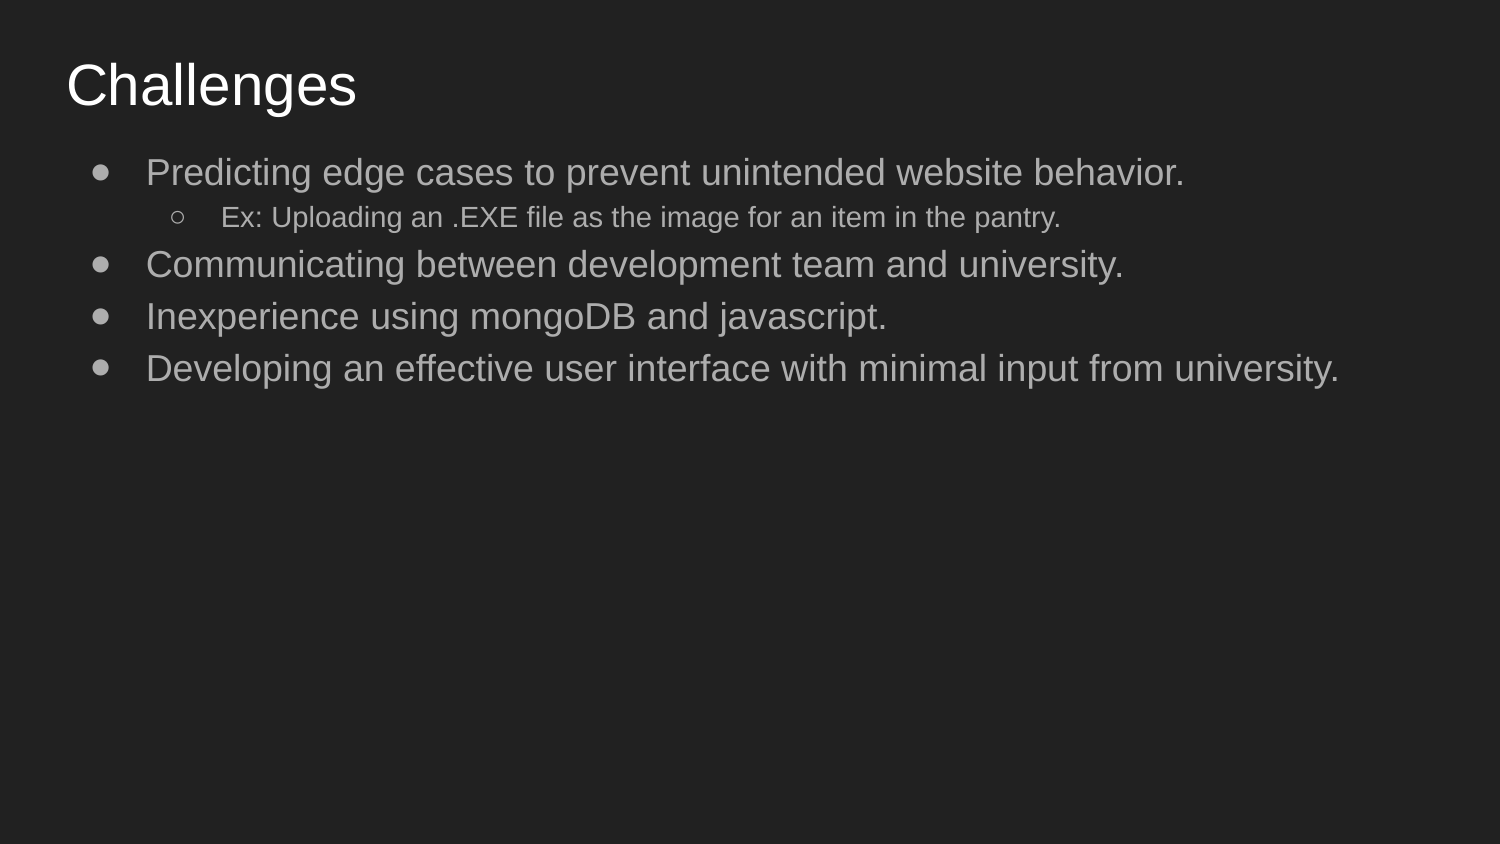

# Challenges
Predicting edge cases to prevent unintended website behavior.
Ex: Uploading an .EXE file as the image for an item in the pantry.
Communicating between development team and university.
Inexperience using mongoDB and javascript.
Developing an effective user interface with minimal input from university.